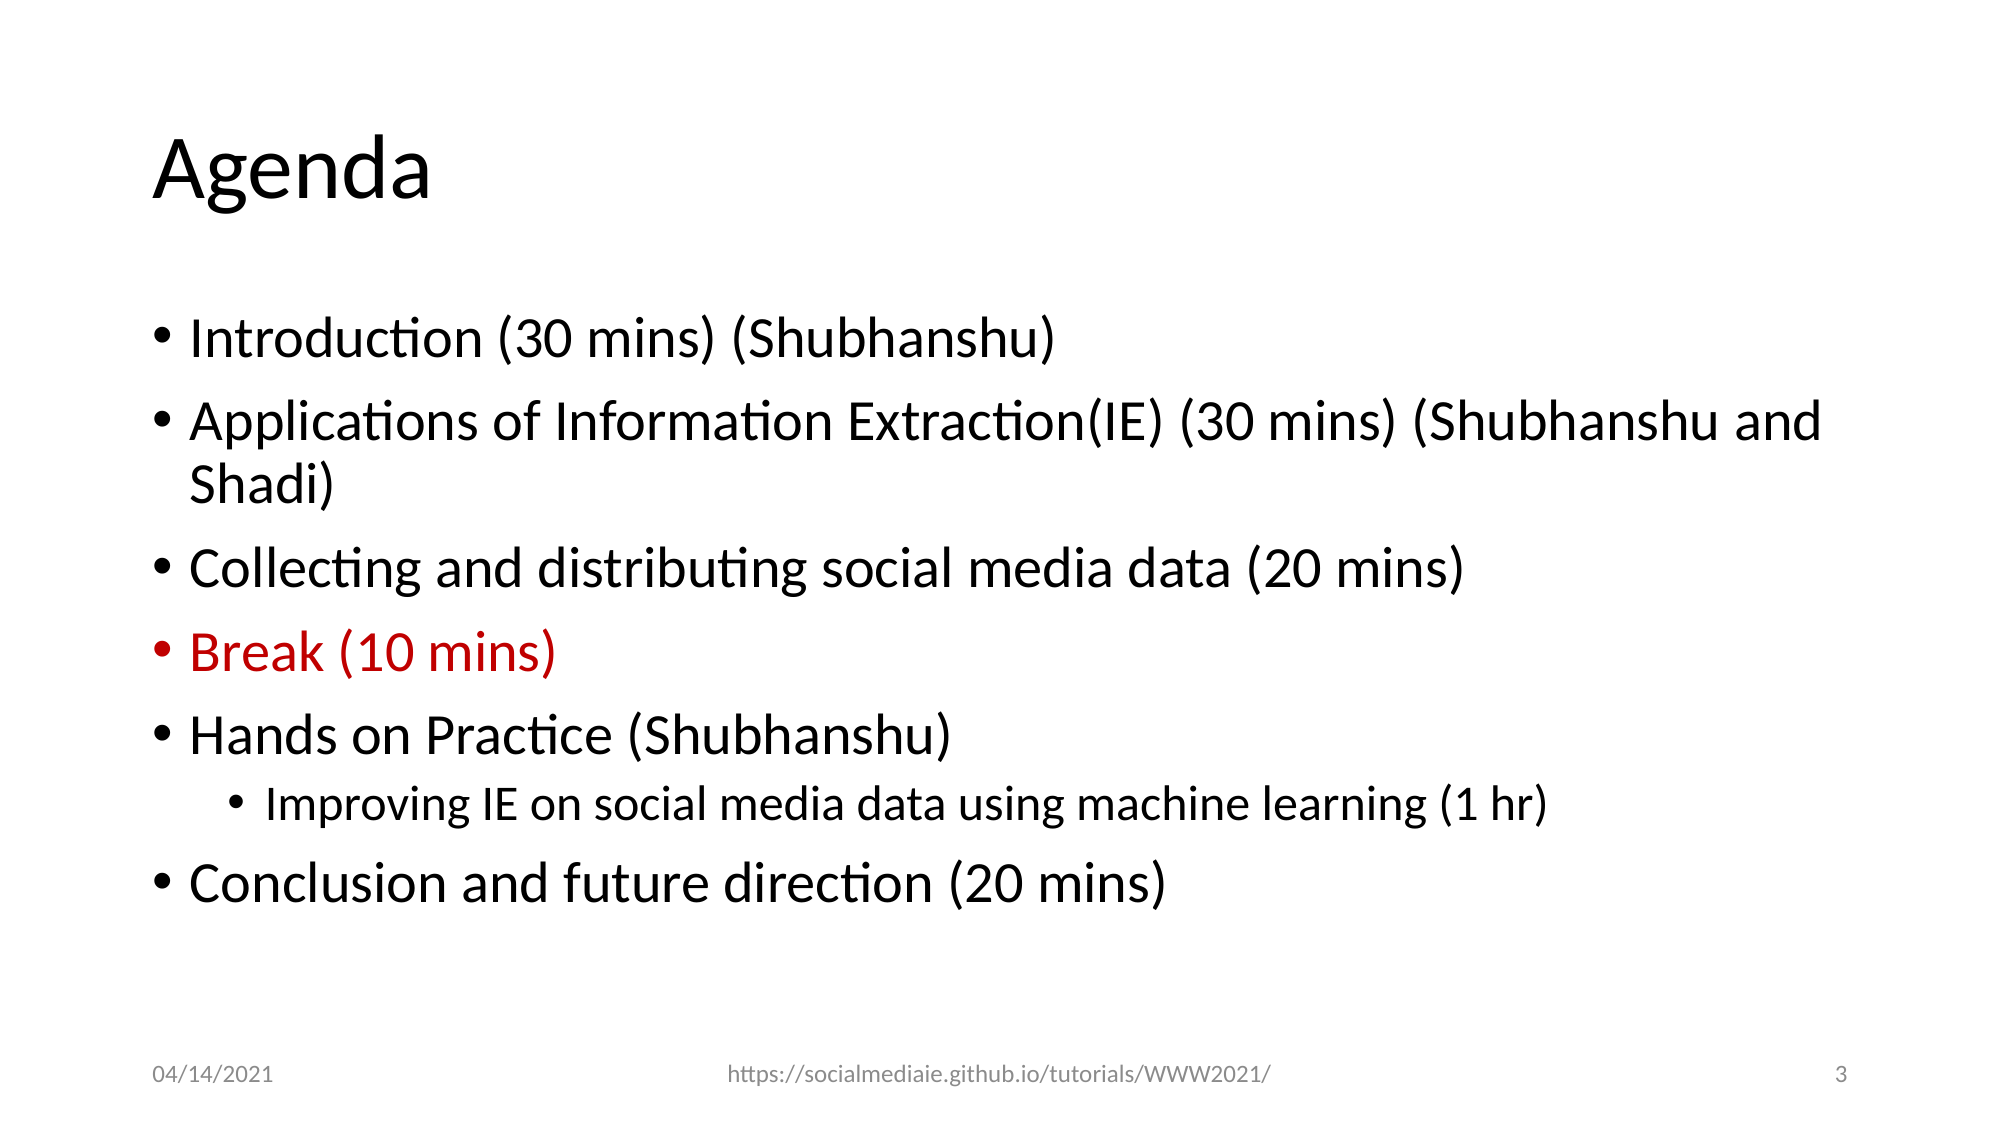

# Agenda
Introduction (30 mins) (Shubhanshu)
Applications of Information Extraction(IE) (30 mins) (Shubhanshu and Shadi)
Collecting and distributing social media data (20 mins)
Break (10 mins)
Hands on Practice (Shubhanshu)
Improving IE on social media data using machine learning (1 hr)
Conclusion and future direction (20 mins)
04/14/2021
https://socialmediaie.github.io/tutorials/WWW2021/
3